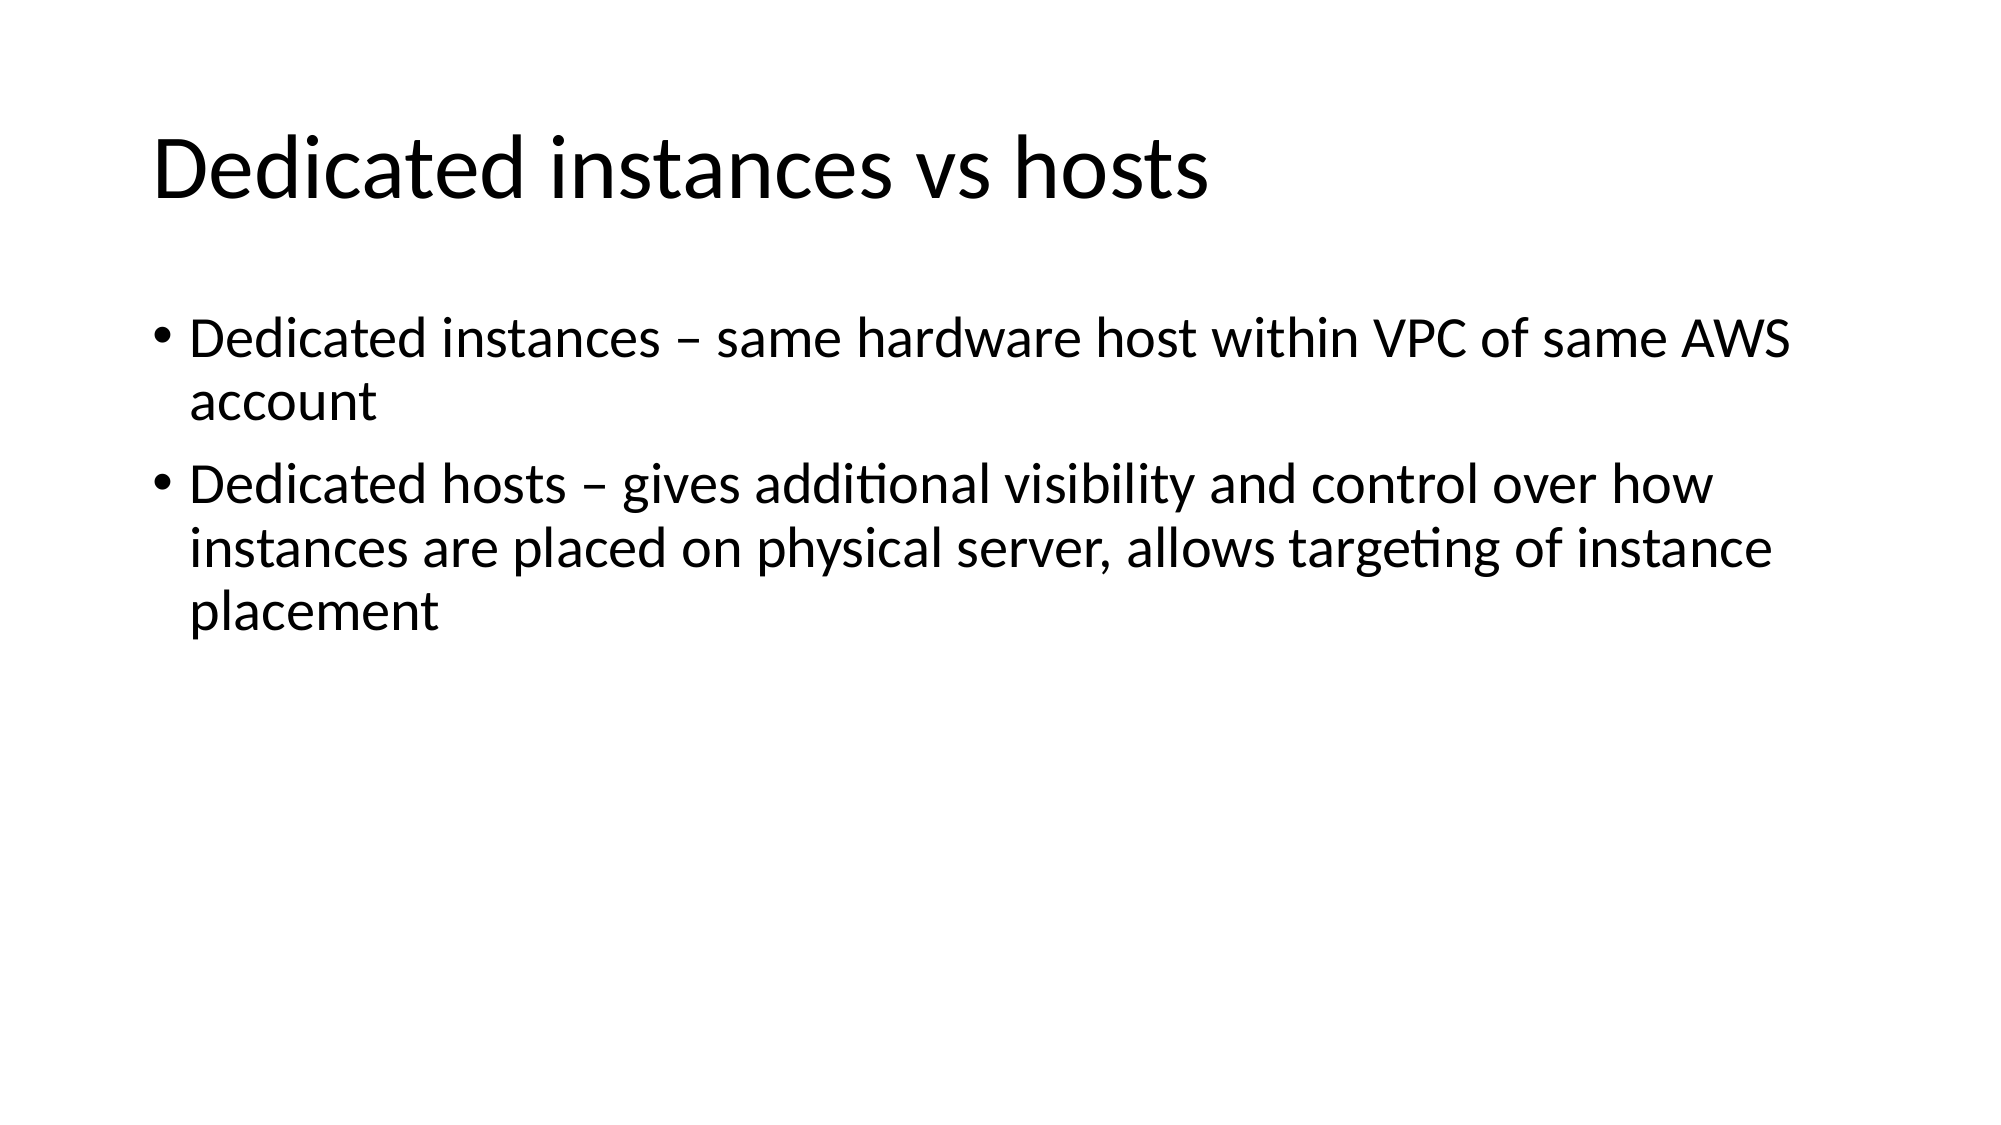

# Dedicated instances vs hosts
Dedicated instances – same hardware host within VPC of same AWS account
Dedicated hosts – gives additional visibility and control over how instances are placed on physical server, allows targeting of instance placement